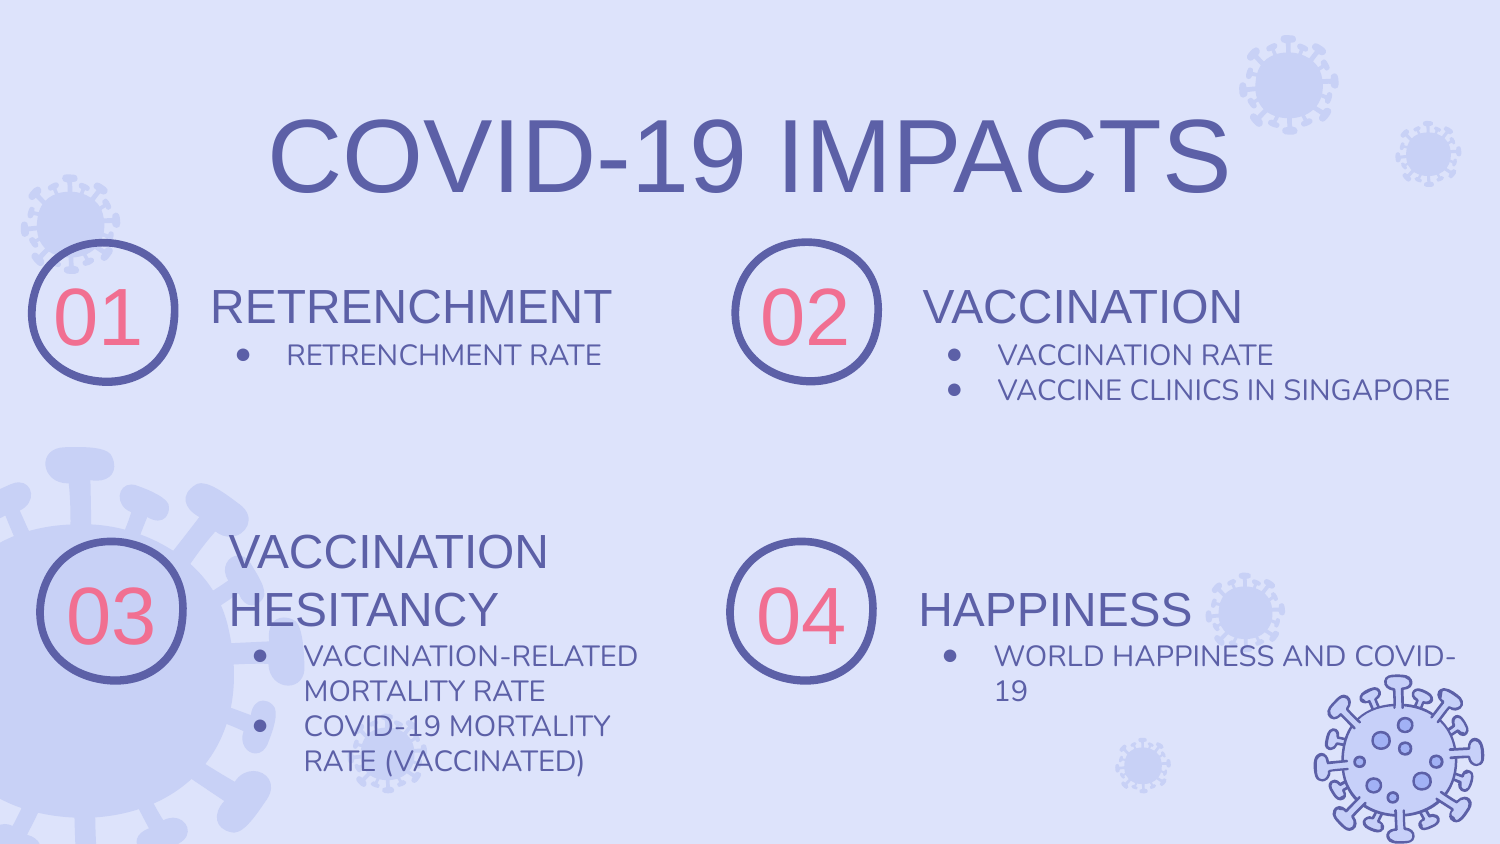

COVID-19 IMPACTS

RETRENCHMENT
VACCINATION

# 01
02
RETRENCHMENT RATE
VACCINATION RATE
VACCINE CLINICS IN SINGAPORE
VACCINATION HESITANCY
HAPPINESS

03
04
VACCINATION-RELATED MORTALITY RATE
COVID-19 MORTALITY RATE (VACCINATED)
WORLD HAPPINESS AND COVID-19